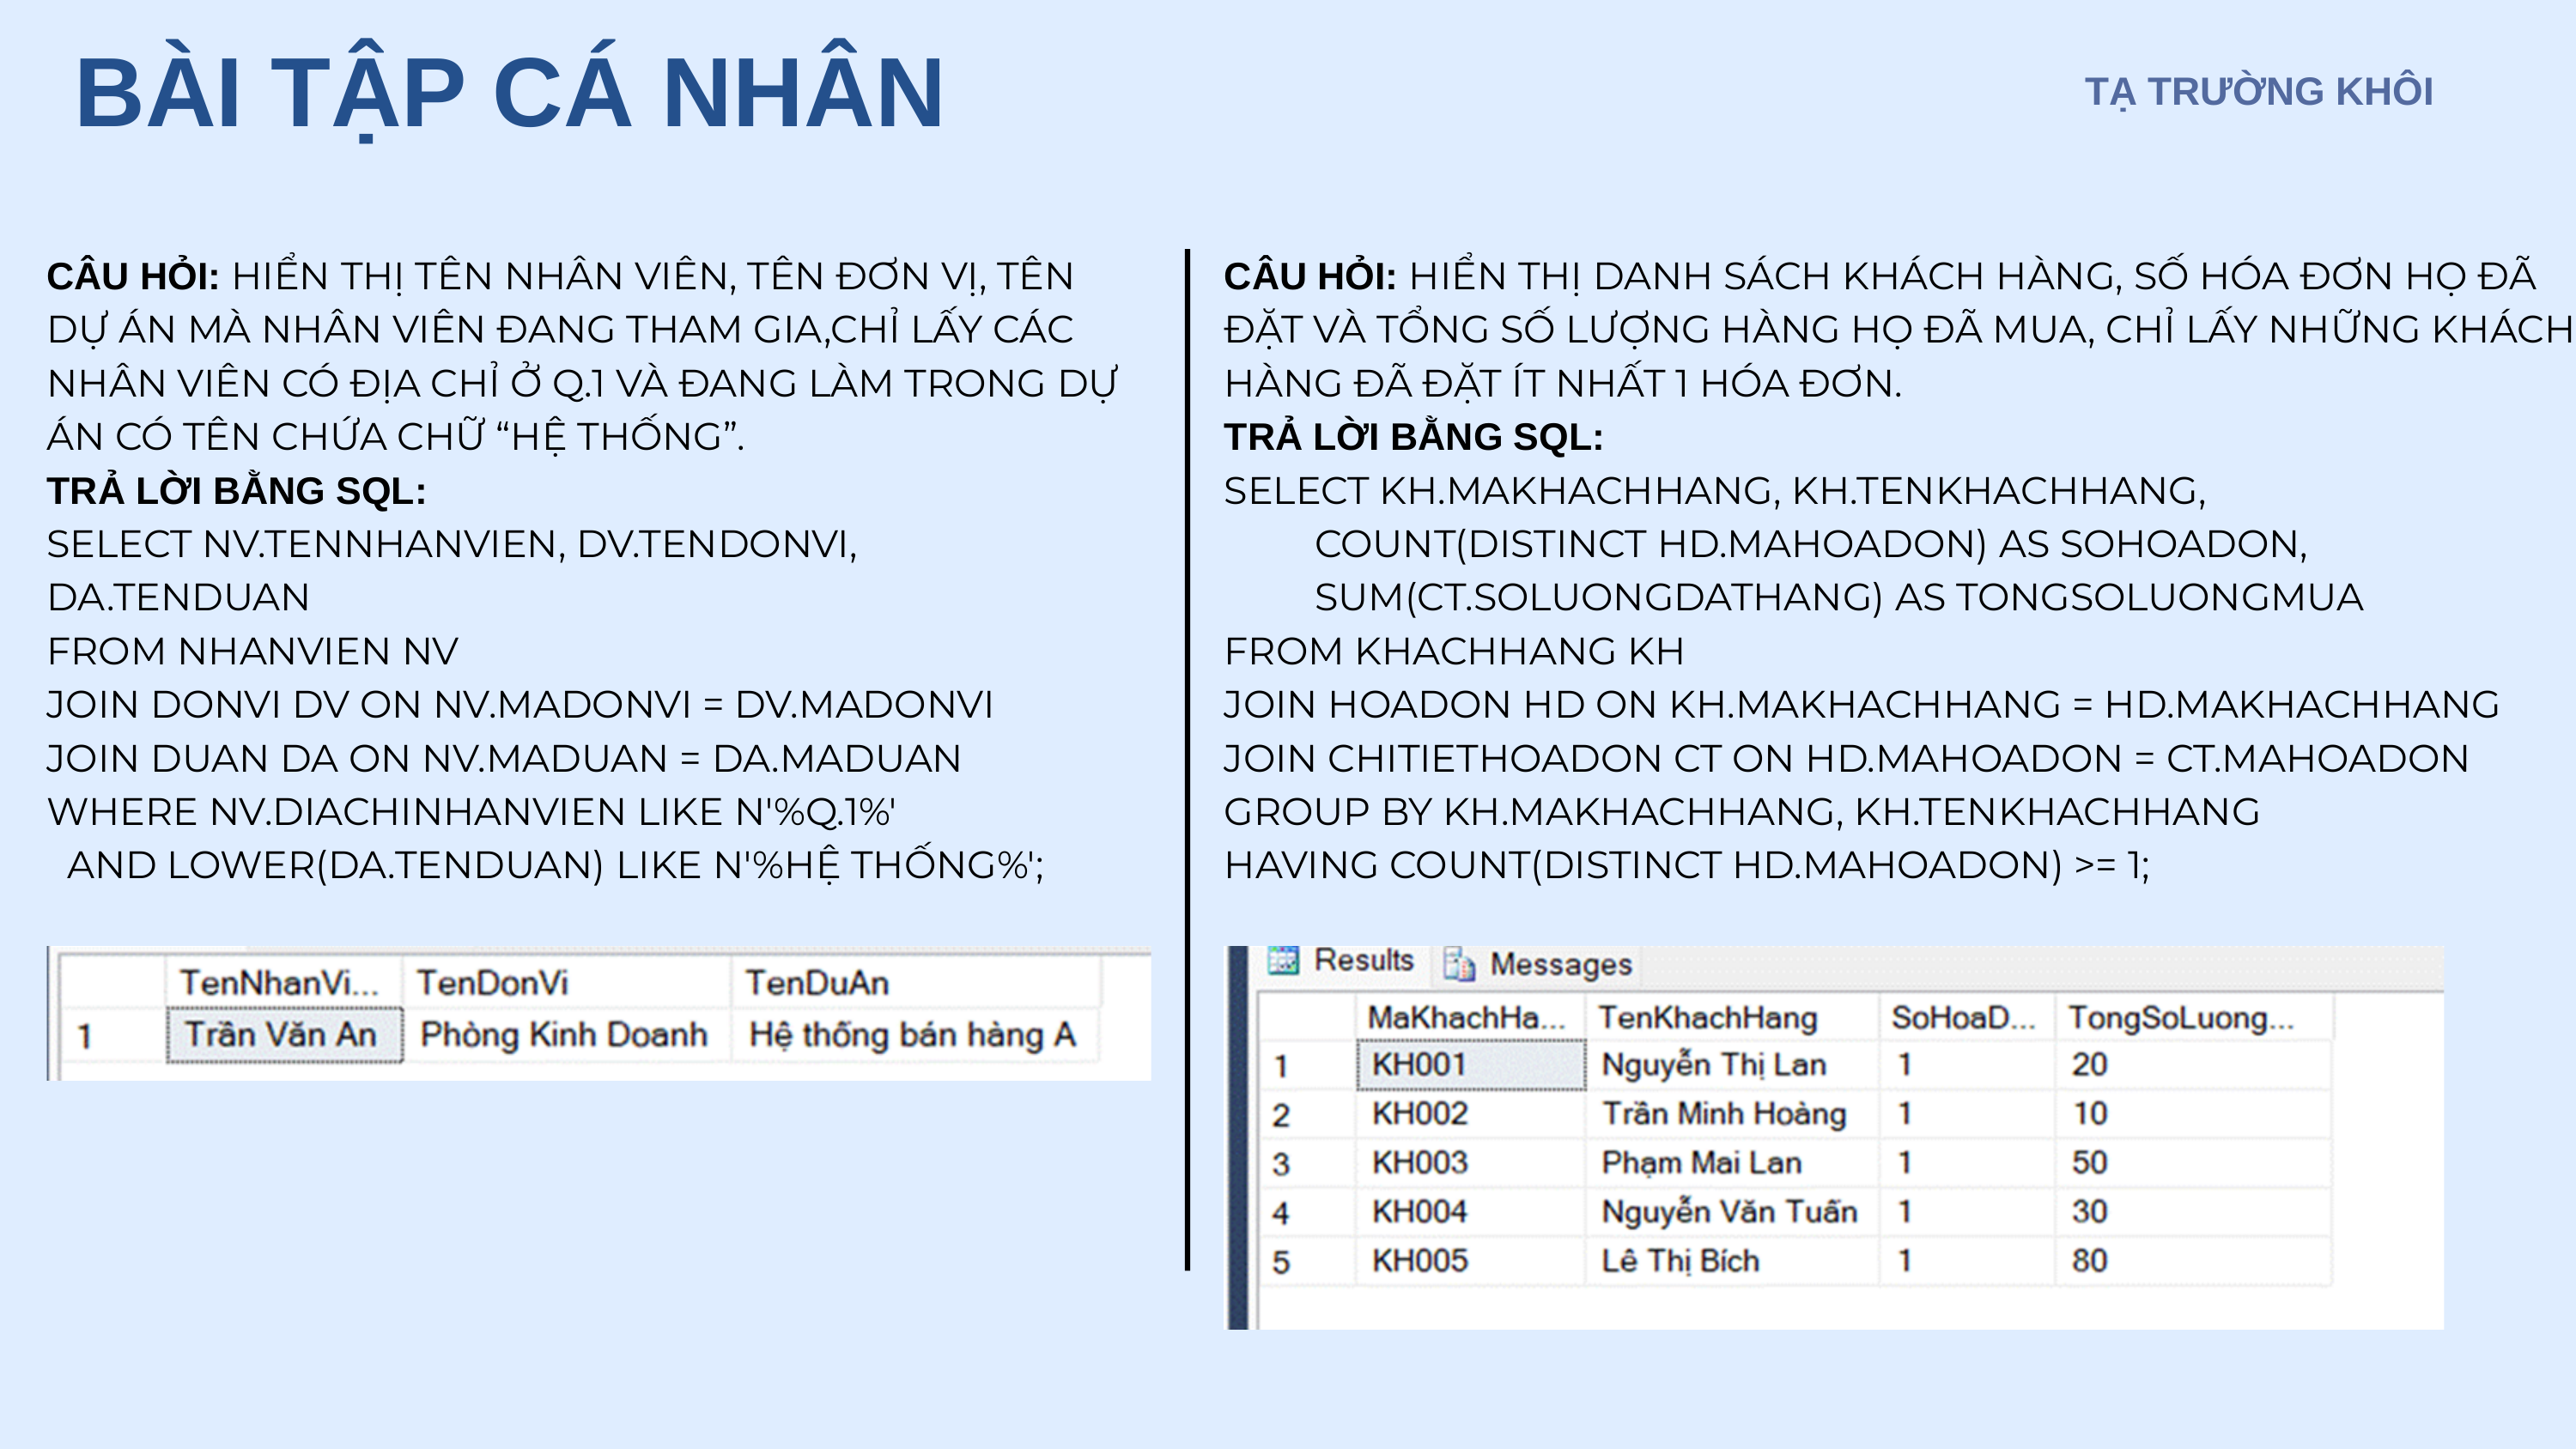

BÀI TẬP CÁ NHÂN
TẠ TRƯỜNG KHÔI
CÂU HỎI: HIỂN THỊ TÊN NHÂN VIÊN, TÊN ĐƠN VỊ, TÊN DỰ ÁN MÀ NHÂN VIÊN ĐANG THAM GIA,CHỈ LẤY CÁC NHÂN VIÊN CÓ ĐỊA CHỈ Ở Q.1 VÀ ĐANG LÀM TRONG DỰ ÁN CÓ TÊN CHỨA CHỮ “HỆ THỐNG”.
TRẢ LỜI BẰNG SQL:
SELECT NV.TENNHANVIEN, DV.TENDONVI, DA.TENDUAN
FROM NHANVIEN NV
JOIN DONVI DV ON NV.MADONVI = DV.MADONVI
JOIN DUAN DA ON NV.MADUAN = DA.MADUAN
WHERE NV.DIACHINHANVIEN LIKE N'%Q.1%'
  AND LOWER(DA.TENDUAN) LIKE N'%HỆ THỐNG%';

CÂU HỎI: HIỂN THỊ DANH SÁCH KHÁCH HÀNG, SỐ HÓA ĐƠN HỌ ĐÃ ĐẶT VÀ TỔNG SỐ LƯỢNG HÀNG HỌ ĐÃ MUA, CHỈ LẤY NHỮNG KHÁCH HÀNG ĐÃ ĐẶT ÍT NHẤT 1 HÓA ĐƠN.
TRẢ LỜI BẰNG SQL:
SELECT KH.MAKHACHHANG, KH.TENKHACHHANG,
         COUNT(DISTINCT HD.MAHOADON) AS SOHOADON,
         SUM(CT.SOLUONGDATHANG) AS TONGSOLUONGMUA
FROM KHACHHANG KH
JOIN HOADON HD ON KH.MAKHACHHANG = HD.MAKHACHHANG
JOIN CHITIETHOADON CT ON HD.MAHOADON = CT.MAHOADON
GROUP BY KH.MAKHACHHANG, KH.TENKHACHHANG
HAVING COUNT(DISTINCT HD.MAHOADON) >= 1;